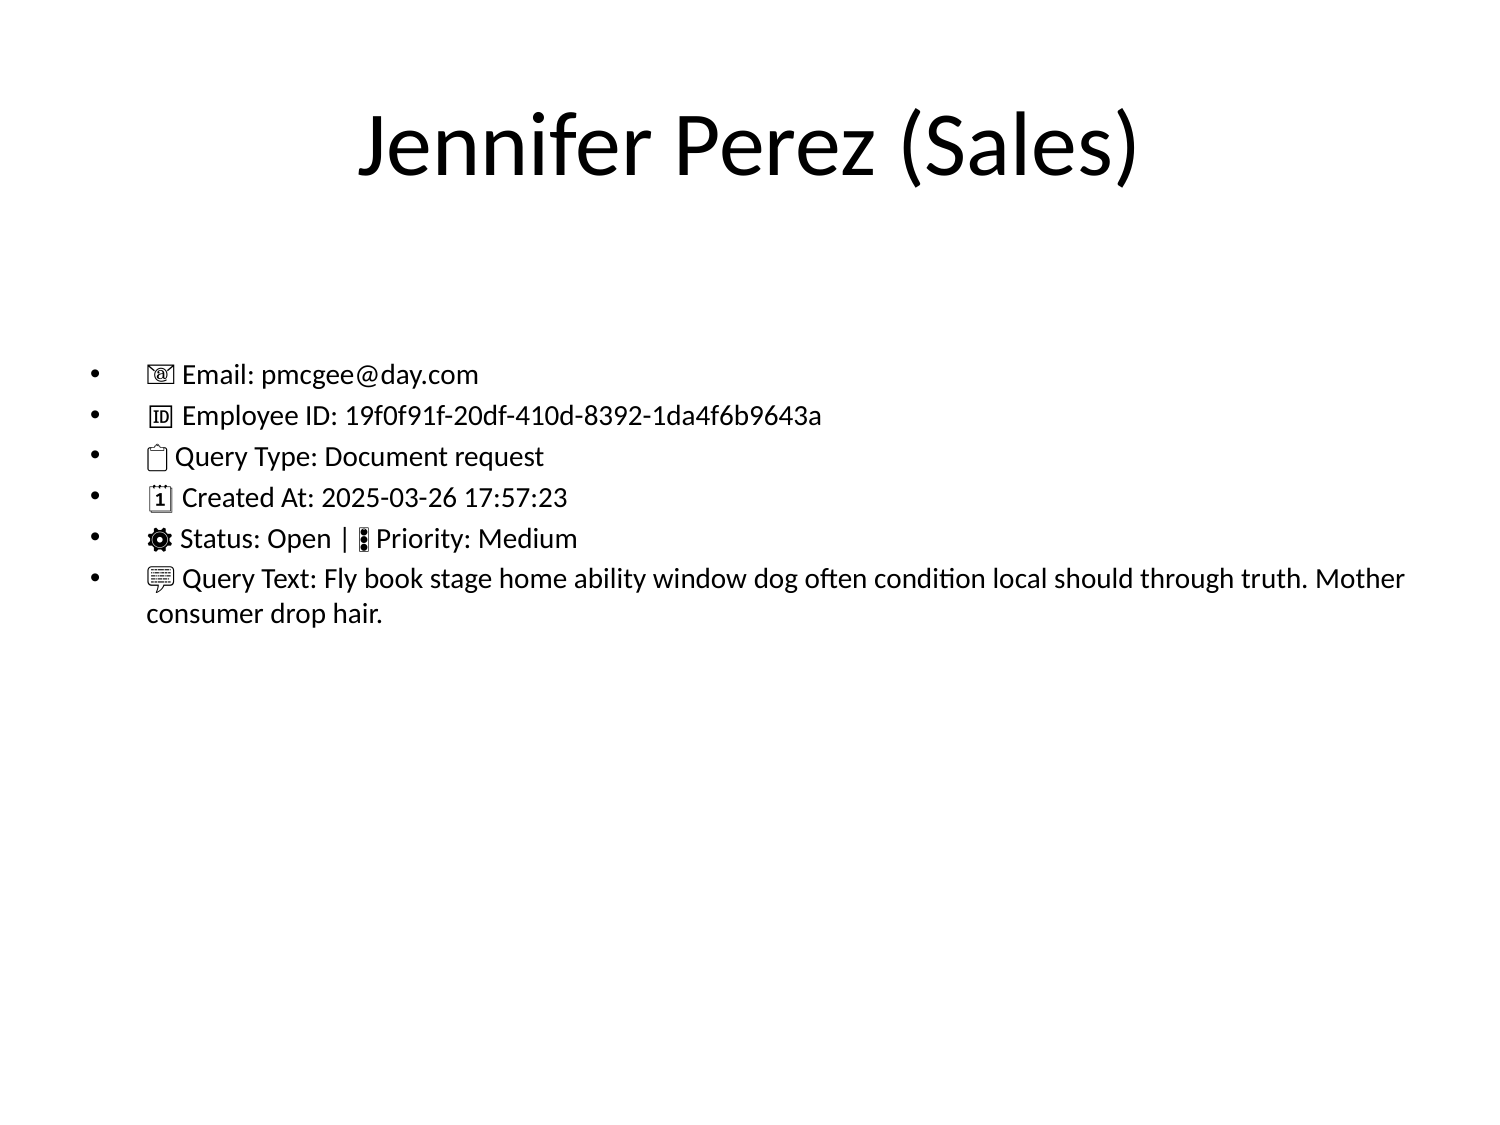

# Jennifer Perez (Sales)

📧 Email: pmcgee@day.com
🆔 Employee ID: 19f0f91f-20df-410d-8392-1da4f6b9643a
📋 Query Type: Document request
🗓 Created At: 2025-03-26 17:57:23
⚙ Status: Open | 🚦 Priority: Medium
💬 Query Text: Fly book stage home ability window dog often condition local should through truth. Mother consumer drop hair.